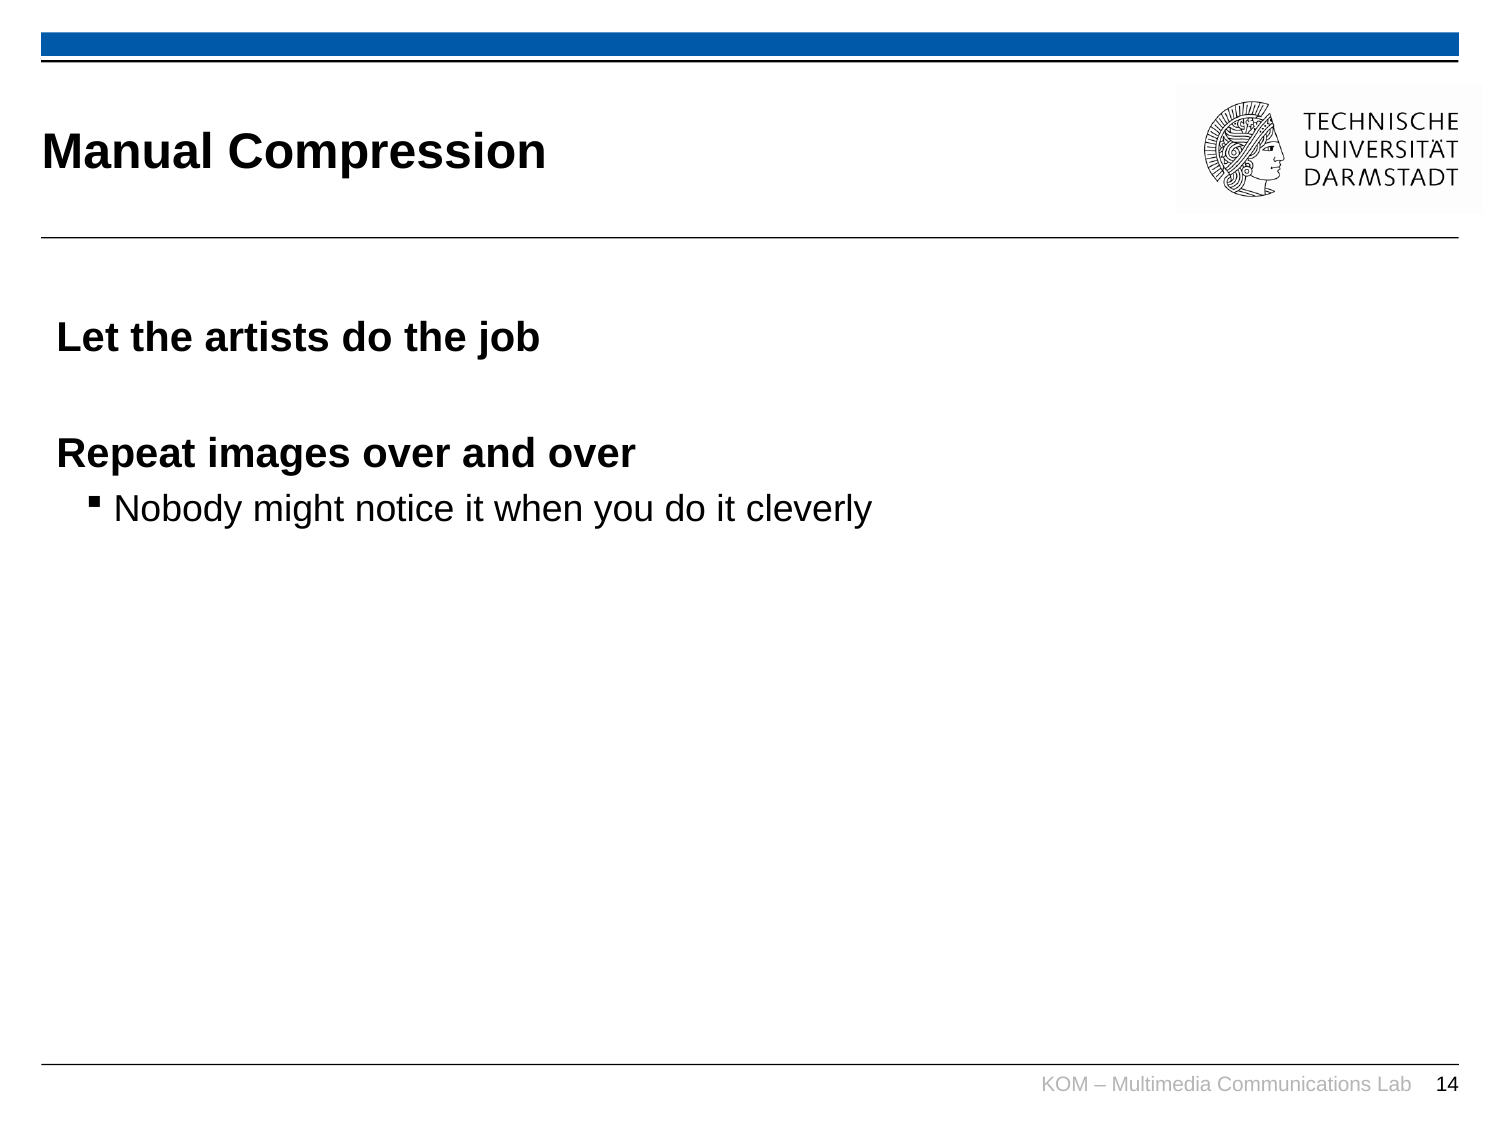

# Manual Compression

Let the artists do the job

Repeat images over and over
Nobody might notice it when you do it cleverly